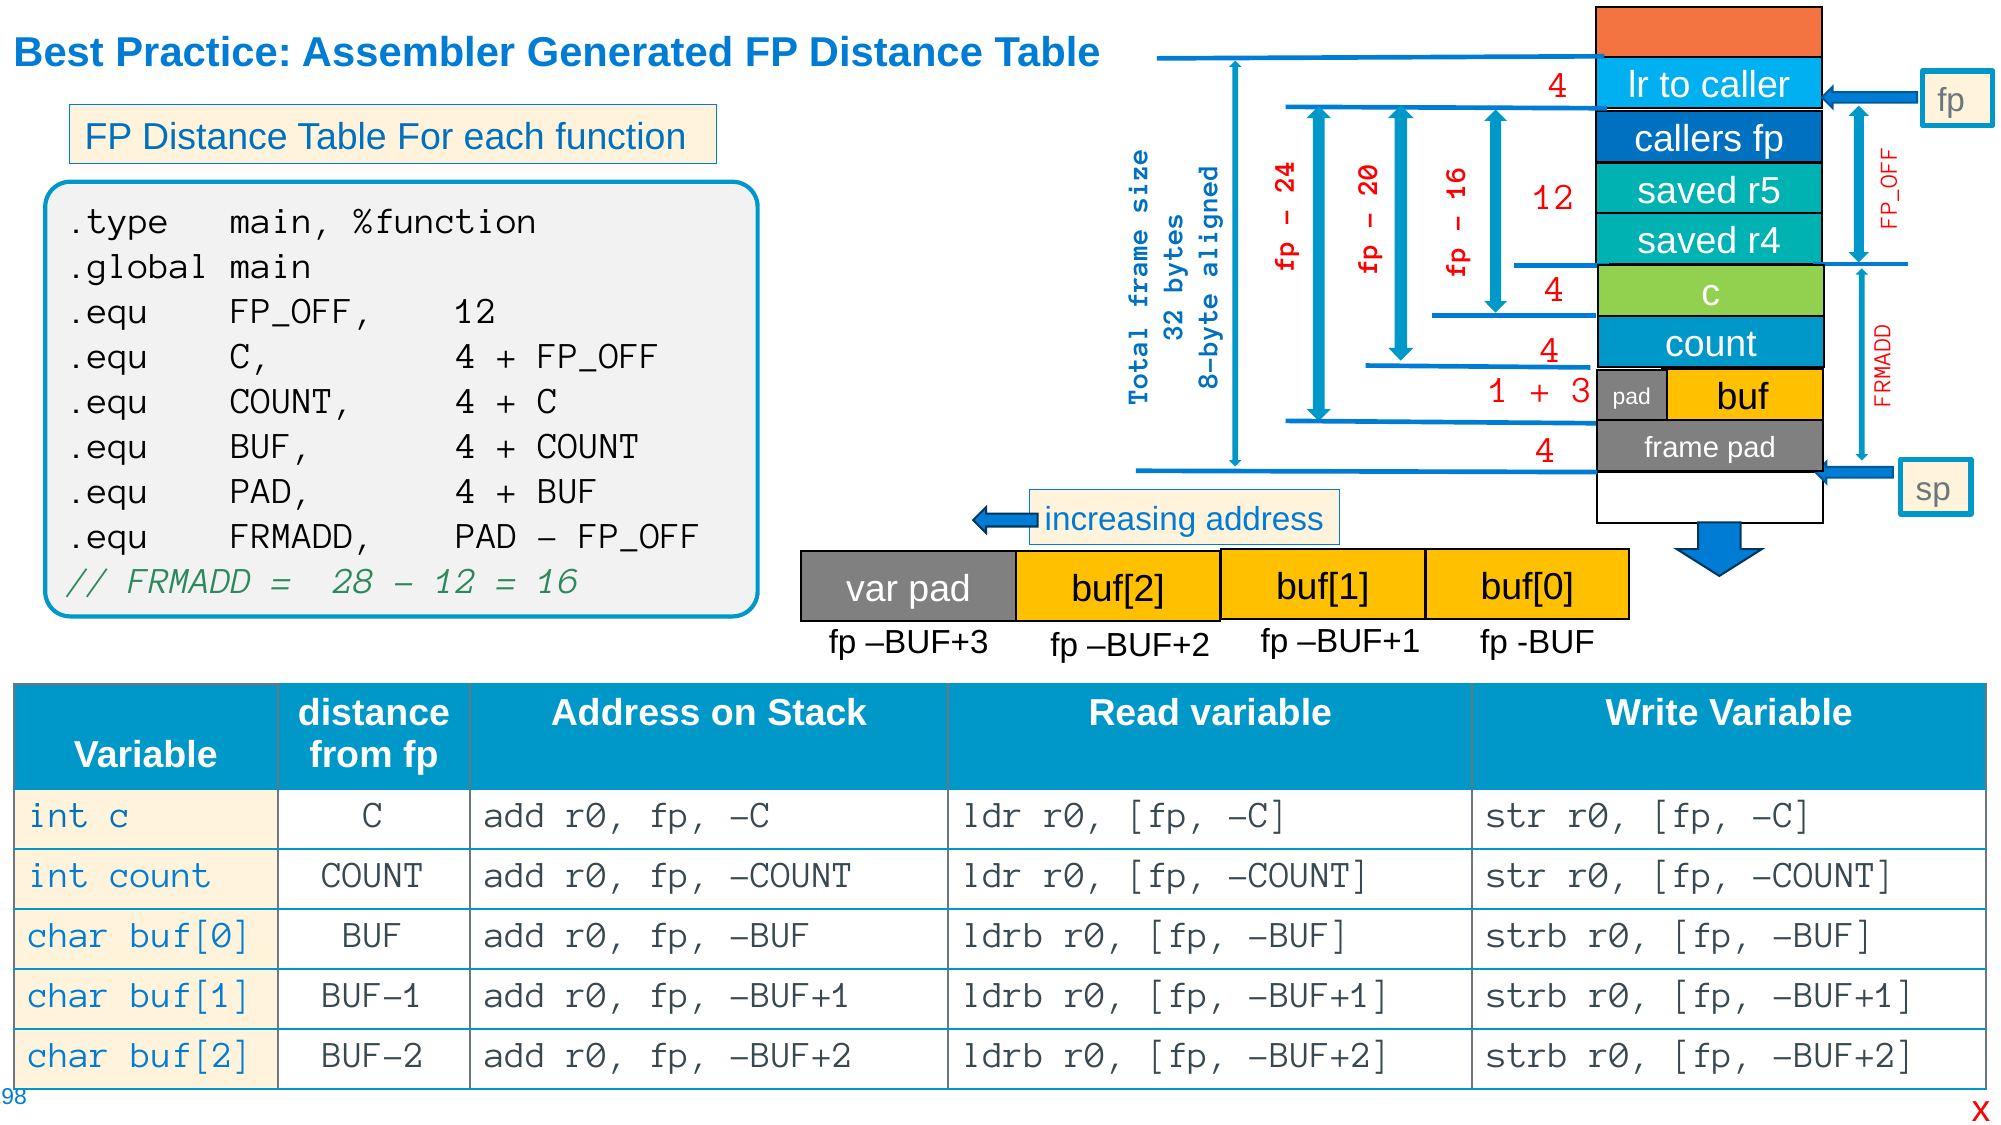

# Best Practice: Assembler Generated FP Distance Table

4
lr to caller

fp

FP Distance Table For each function

callers fp
FP_OFF
saved r5
12
.type   main, %function
.global main
.equ    FP_OFF,    12
.equ    C,         4 + FP_OFF
.equ    COUNT,     4 + C
.equ    BUF,       4 + COUNT
.equ    PAD,       4 + BUF
.equ    FRMADD,    PAD – FP_OFF
// FRMADD =  28 - 12 = 16
fp - 24
fp - 20
fp - 16
saved r4
Total frame size
32 bytes
8-byte aligned
4
c

count
4
FRMADD
1 + 3
buf
pad
4
frame pad
sp

increasing address

buf[0]
buf[1]
var pad
buf[2]
fp –BUF+1
fp -BUF
fp –BUF+3
fp –BUF+2
| Variable | distance from fp | Address on Stack | Read variable | Write Variable |
| --- | --- | --- | --- | --- |
| int c | C | add r0, fp, -C | ldr r0, [fp, -C] | str r0, [fp, -C] |
| int count | COUNT | add r0, fp, -COUNT | ldr r0, [fp, -COUNT] | str r0, [fp, -COUNT] |
| char buf[0] | BUF | add r0, fp, -BUF | ldrb r0, [fp, -BUF] | strb r0, [fp, -BUF] |
| char buf[1] | BUF-1 | add r0, fp, -BUF+1 | ldrb r0, [fp, -BUF+1] | strb r0, [fp, -BUF+1] |
| char buf[2] | BUF-2 | add r0, fp, -BUF+2 | ldrb r0, [fp, -BUF+2] | strb r0, [fp, -BUF+2] |
x